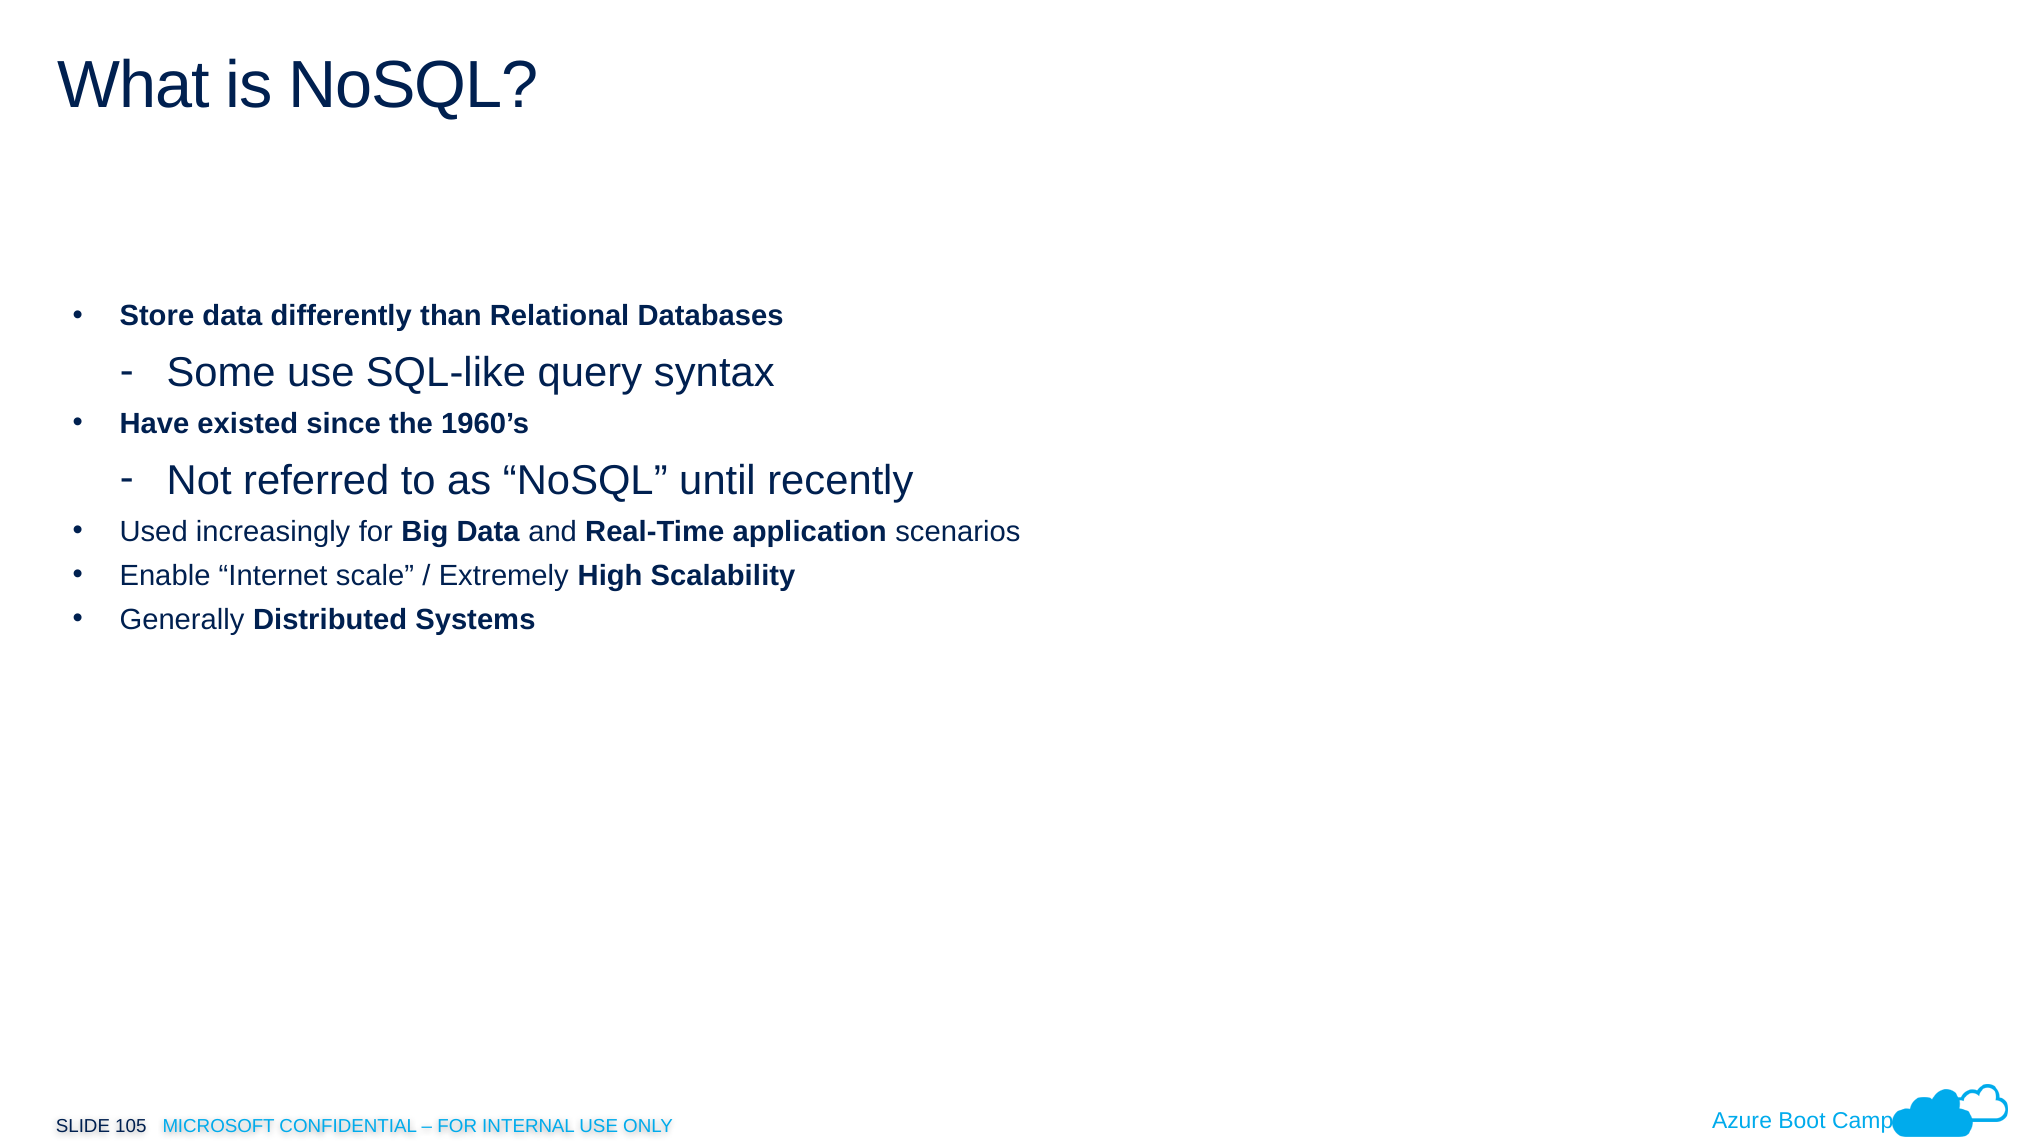

# What is NoSQL?

Store data differently than Relational Databases
Some use SQL-like query syntax
Have existed since the 1960’s
Not referred to as “NoSQL” until recently
Used increasingly for Big Data and Real-Time application scenarios
Enable “Internet scale” / Extremely High Scalability
Generally Distributed Systems